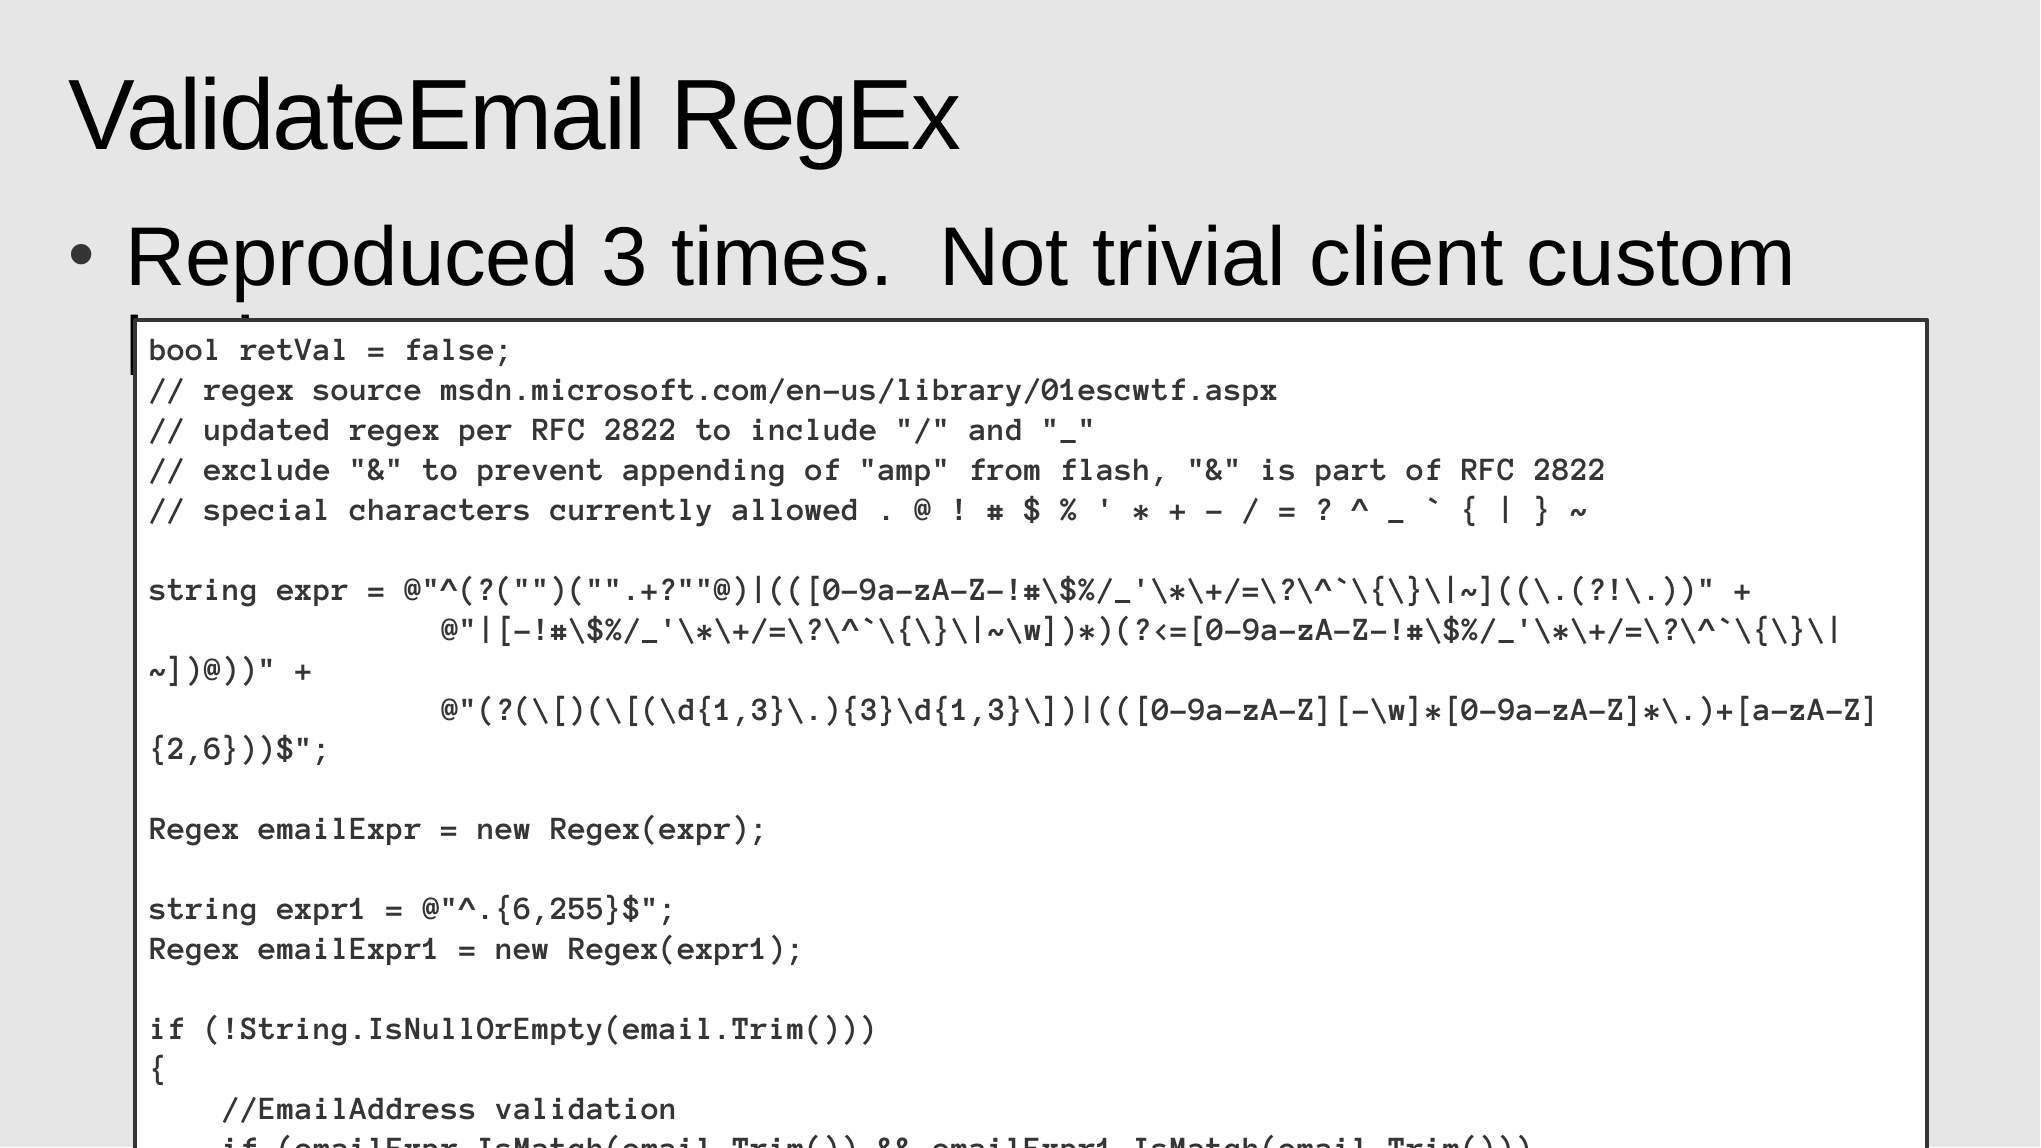

# ValidateEmail RegEx
Reproduced 3 times.  Not trivial client custom logic
bool retVal = false;
// regex source msdn.microsoft.com/en-us/library/01escwtf.aspx
// updated regex per RFC 2822 to include "/" and "_"
// exclude "&" to prevent appending of "amp" from flash, "&" is part of RFC 2822
// special characters currently allowed . @ ! # $ % ' * + - / = ? ^ _ ` { | } ~

string expr = @"^(?("")("".+?""@)|(([0-9a-zA-Z-!#\$%/_'\*\+/=\?\^`\{\}\|~]((\.(?!\.))" +
                @"|[-!#\$%/_'\*\+/=\?\^`\{\}\|~\w])*)(?<=[0-9a-zA-Z-!#\$%/_'\*\+/=\?\^`\{\}\|~])@))" +
                @"(?(\[)(\[(\d{1,3}\.){3}\d{1,3}\])|(([0-9a-zA-Z][-\w]*[0-9a-zA-Z]*\.)+[a-zA-Z]{2,6}))$";

Regex emailExpr = new Regex(expr);

string expr1 = @"^.{6,255}$";
Regex emailExpr1 = new Regex(expr1);

if (!String.IsNullOrEmpty(email.Trim()))
{
    //EmailAddress validation
    if (emailExpr.IsMatch(email.Trim()) && emailExpr1.IsMatch(email.Trim()))
    {
        retVal = true;
    }
    else
    {
        retVal = false;
    }
}
return retVal;